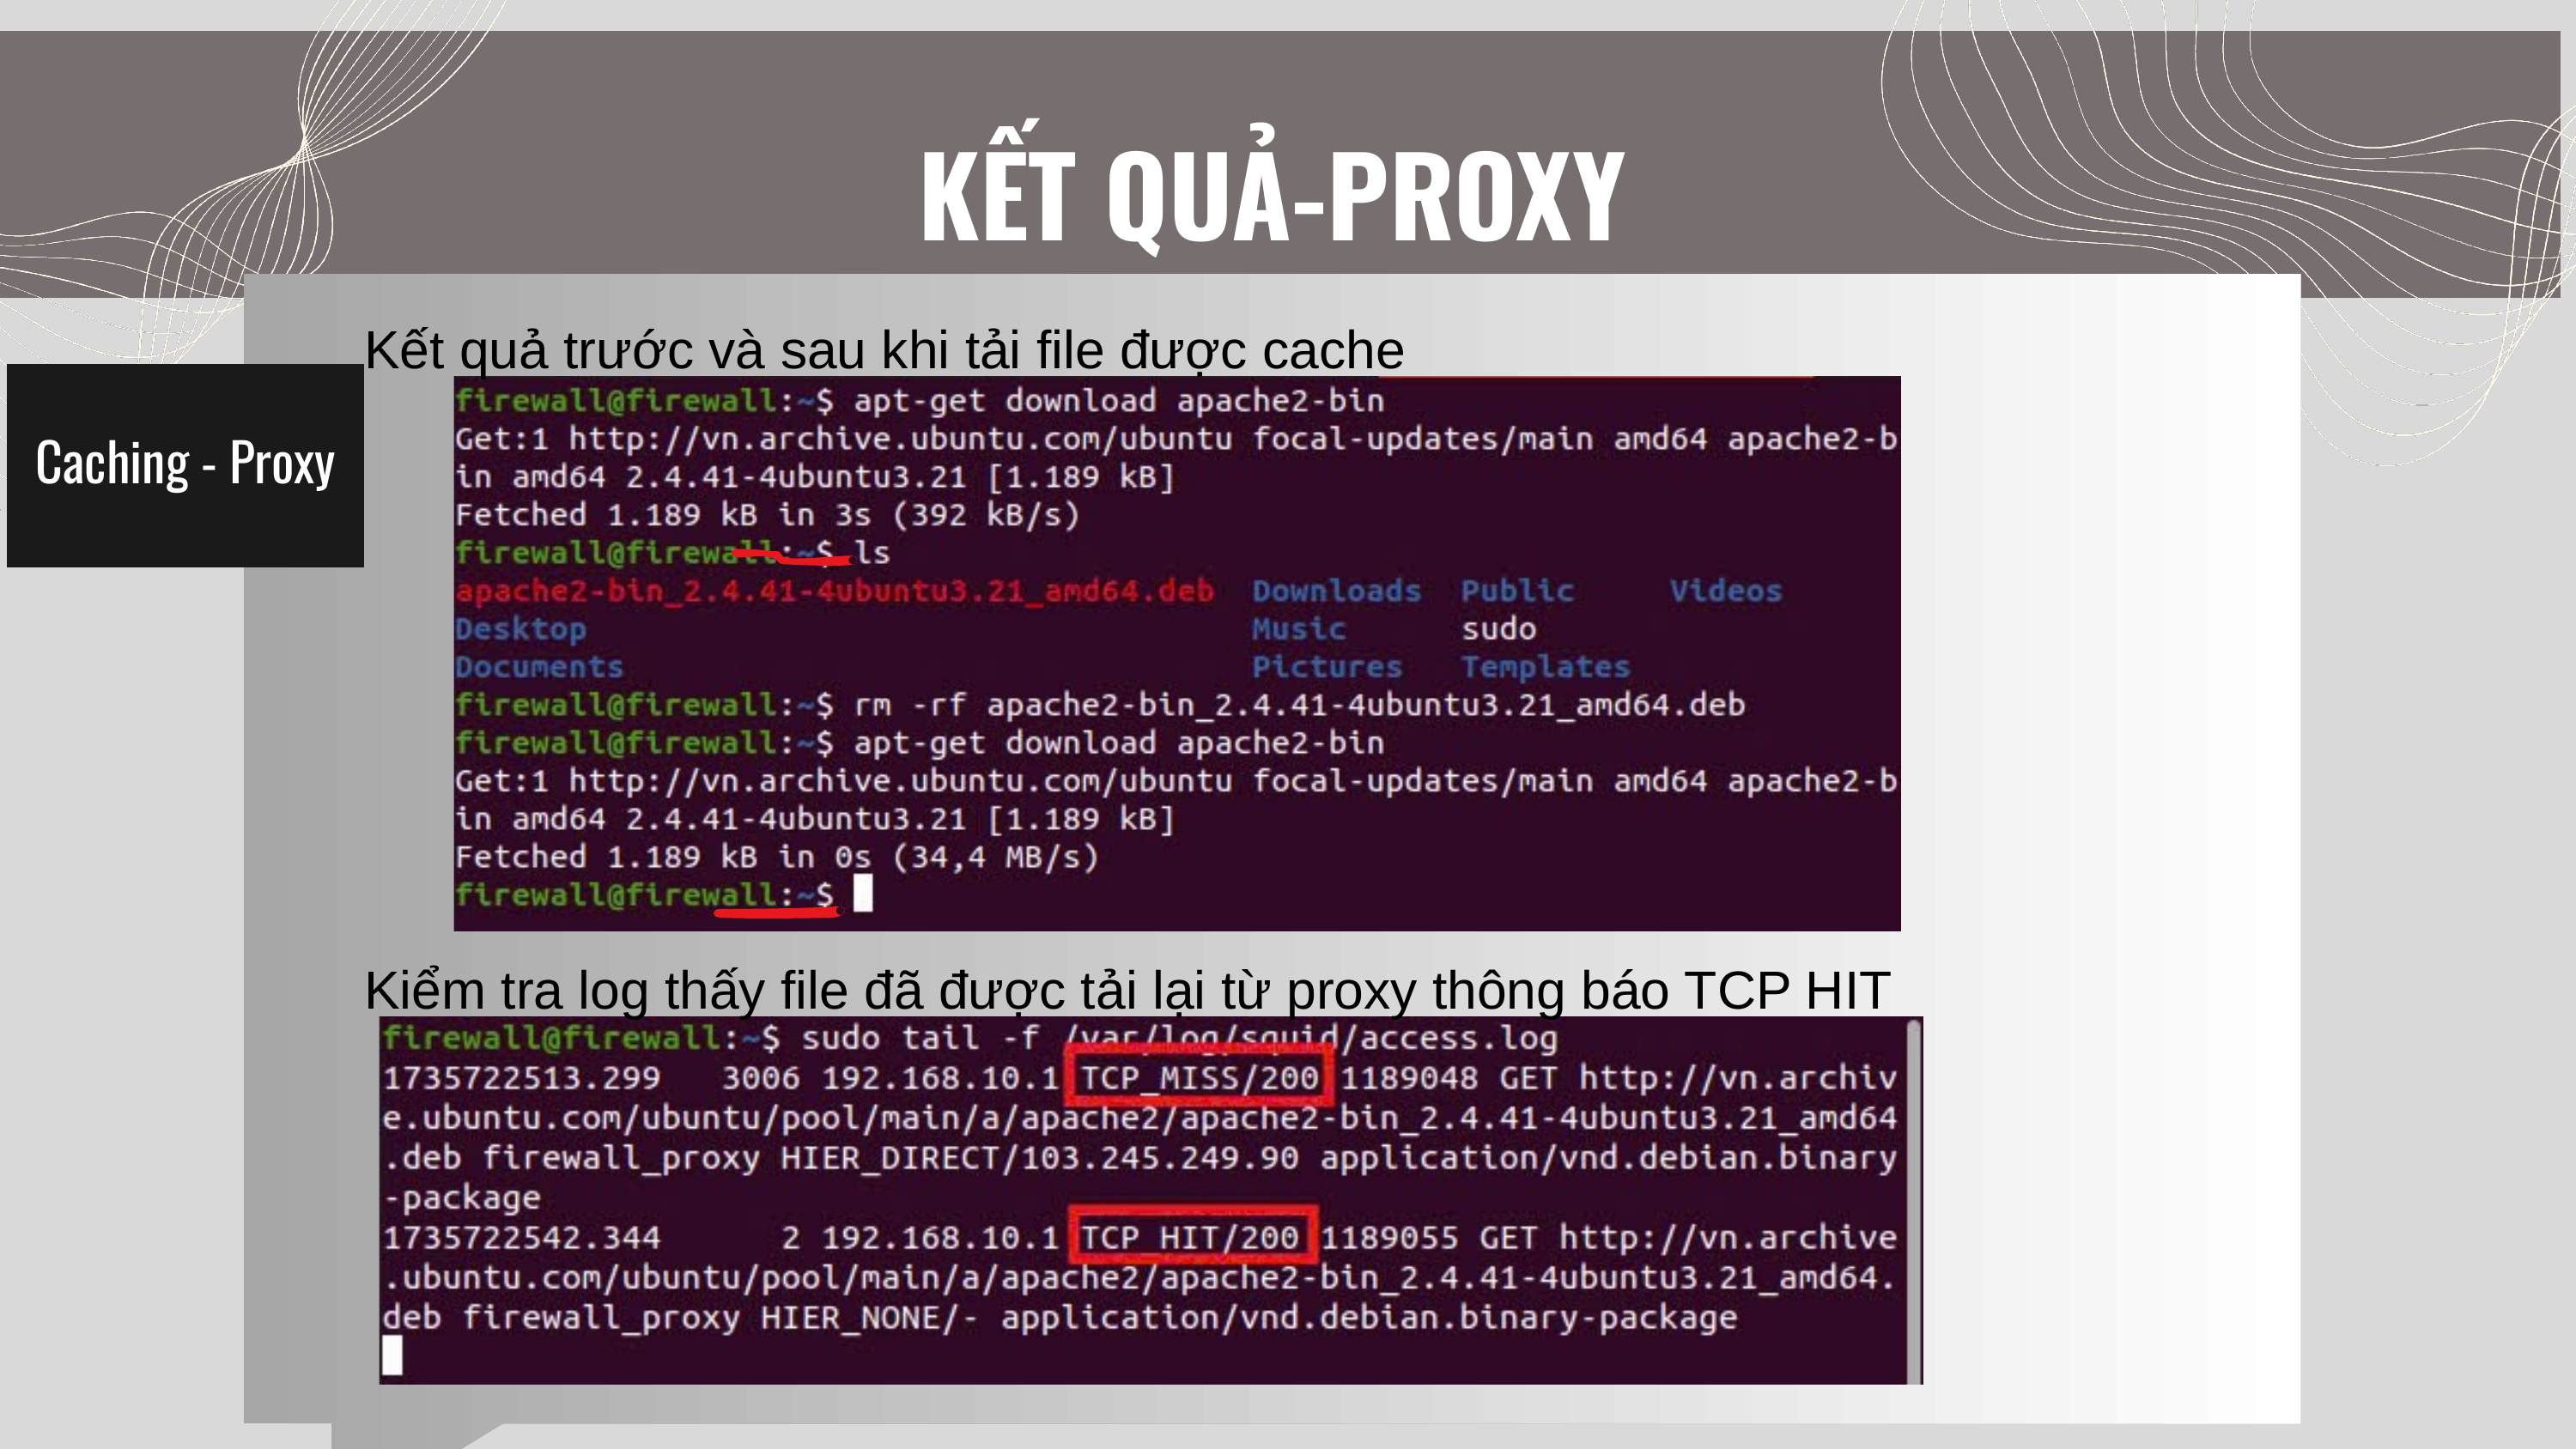

KẾT QUẢ-PROXY

Kết quả trước và sau khi tải file được cache

Caching - Proxy

Kiểm tra log thấy file đã được tải lại từ proxy thông báo TCP HIT